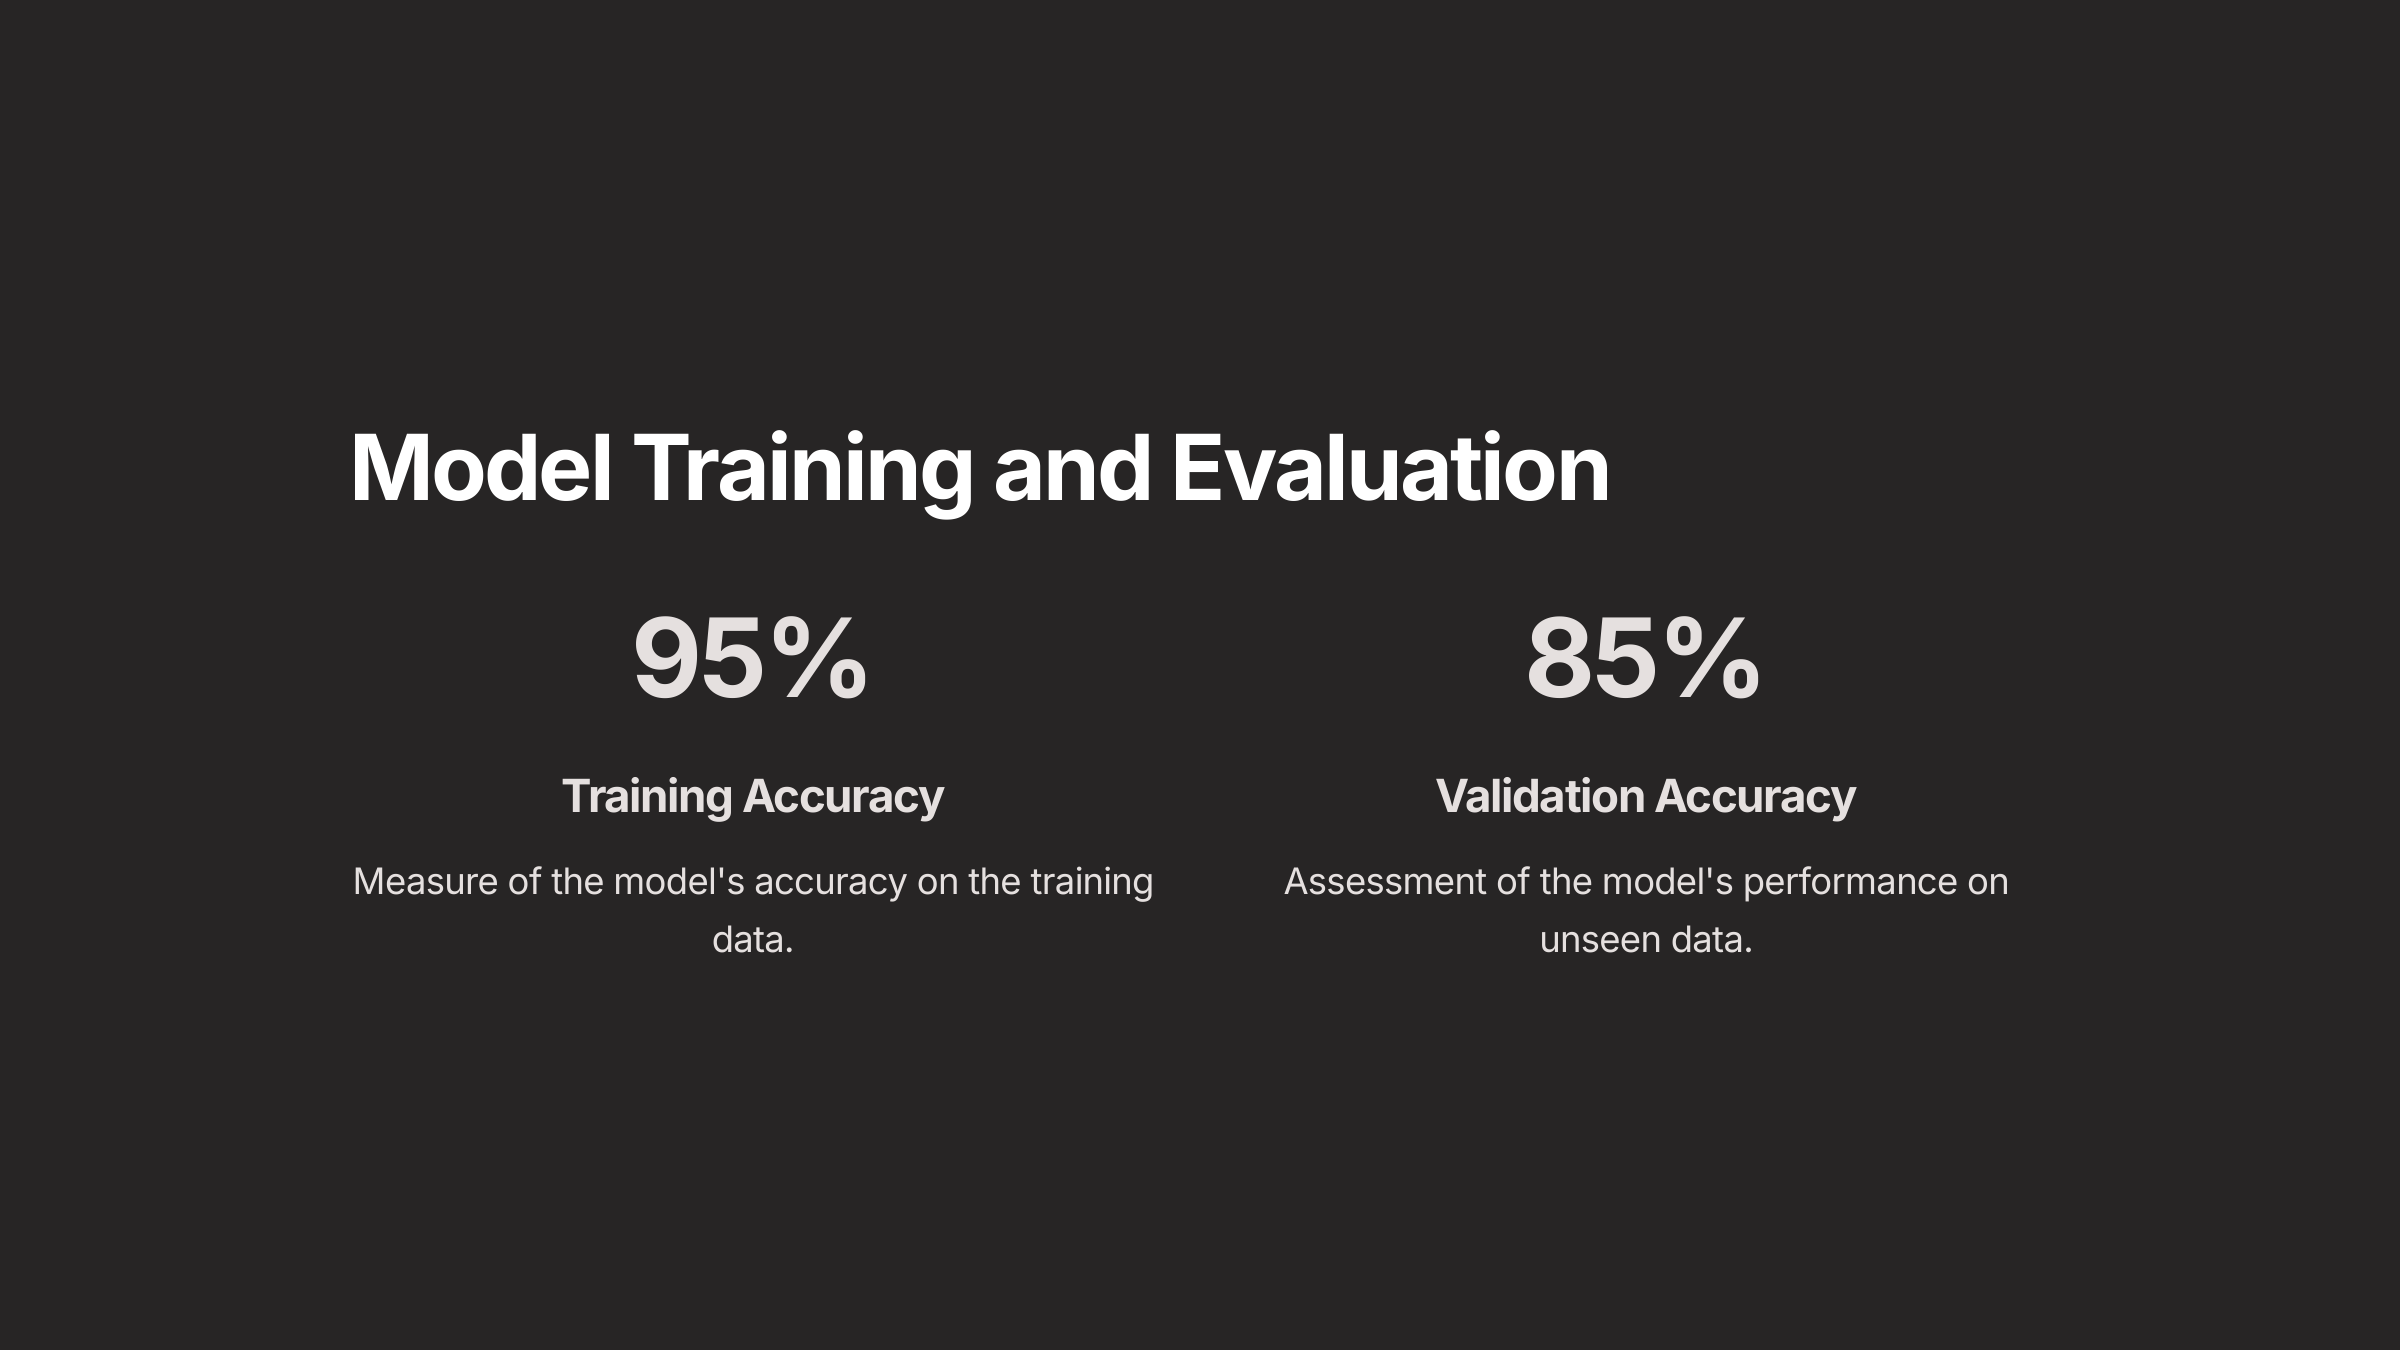

Model Training and Evaluation
95%
85%
Training Accuracy
Validation Accuracy
Measure of the model's accuracy on the training data.
Assessment of the model's performance on unseen data.